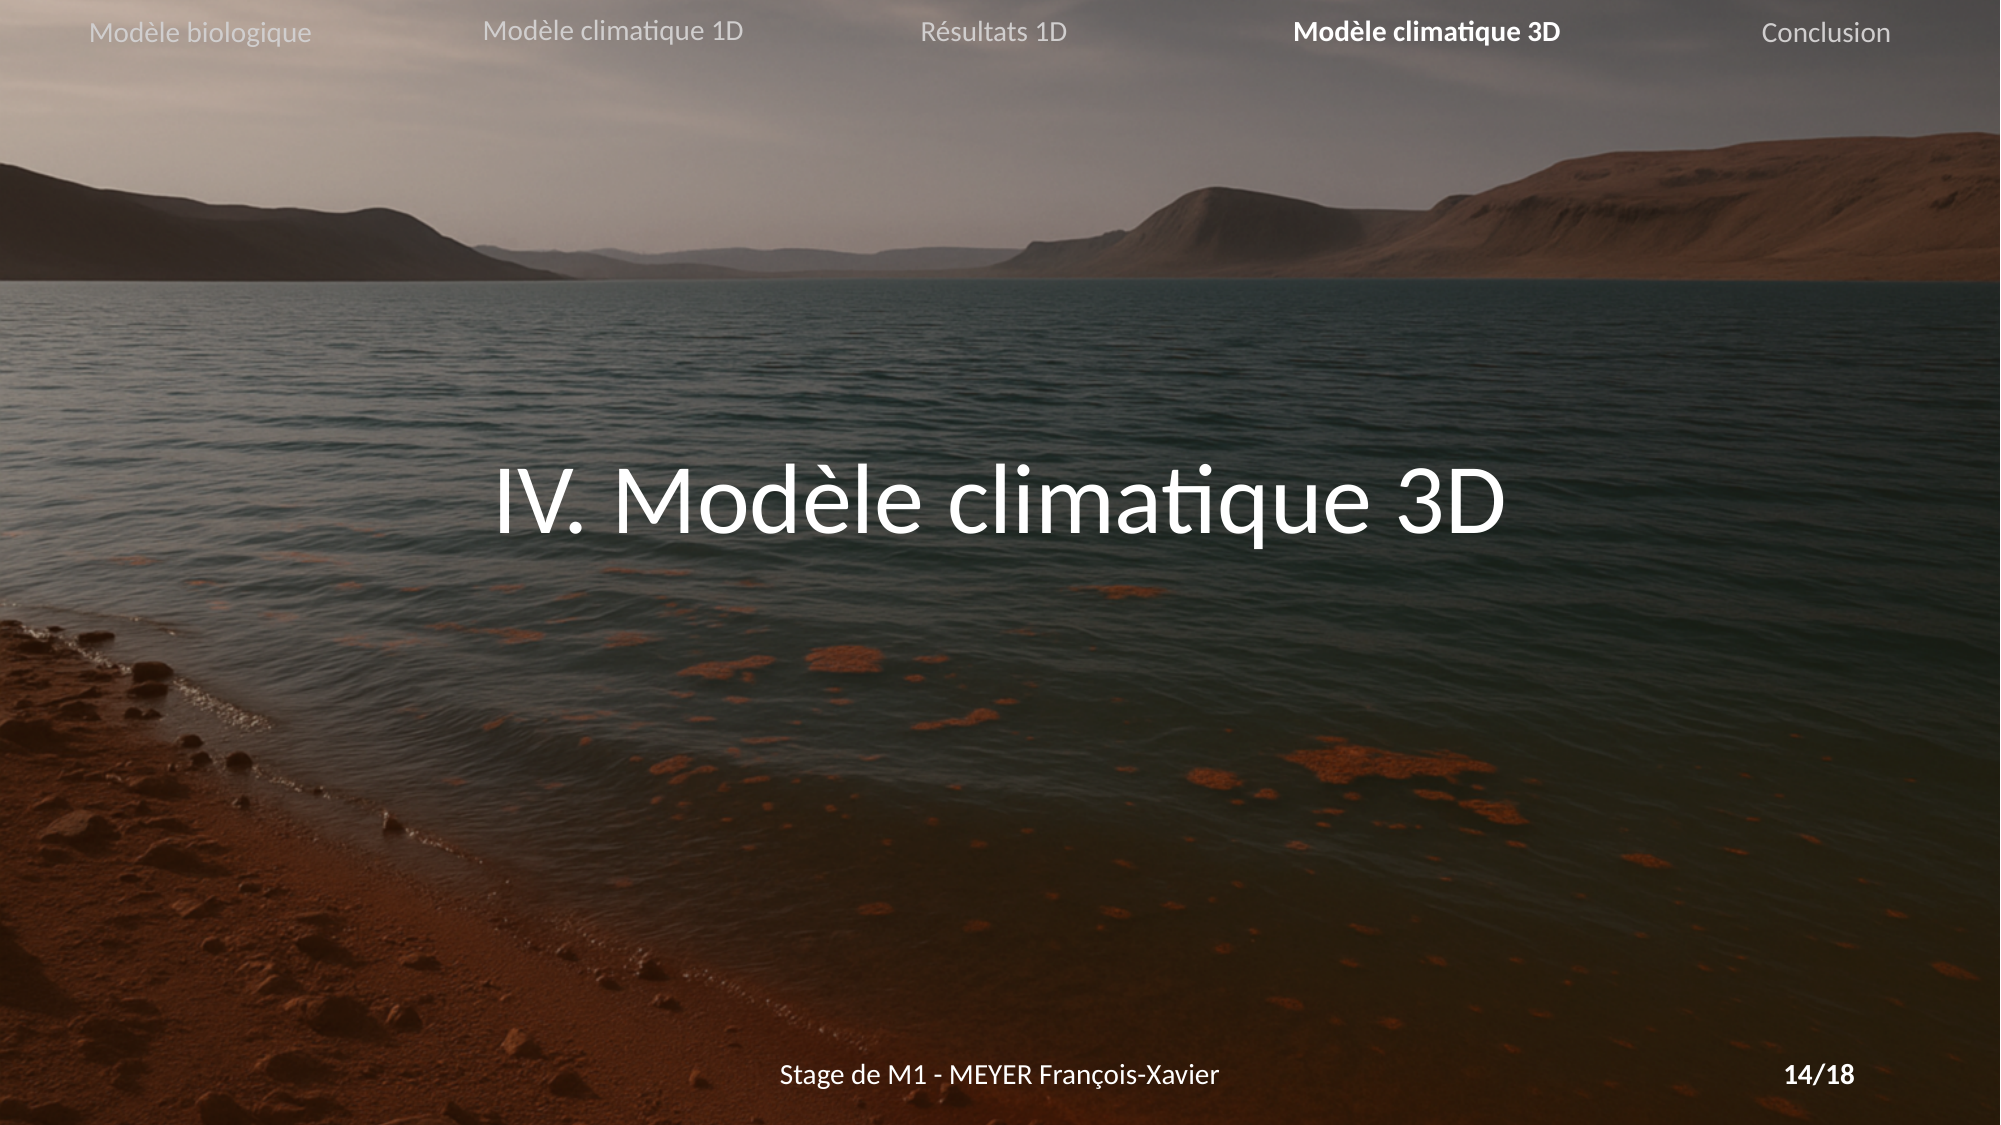

Modèle climatique 1D
Résultats 1D
Modèle climatique 3D
Modèle biologique
Conclusion
IV. Modèle climatique 3D